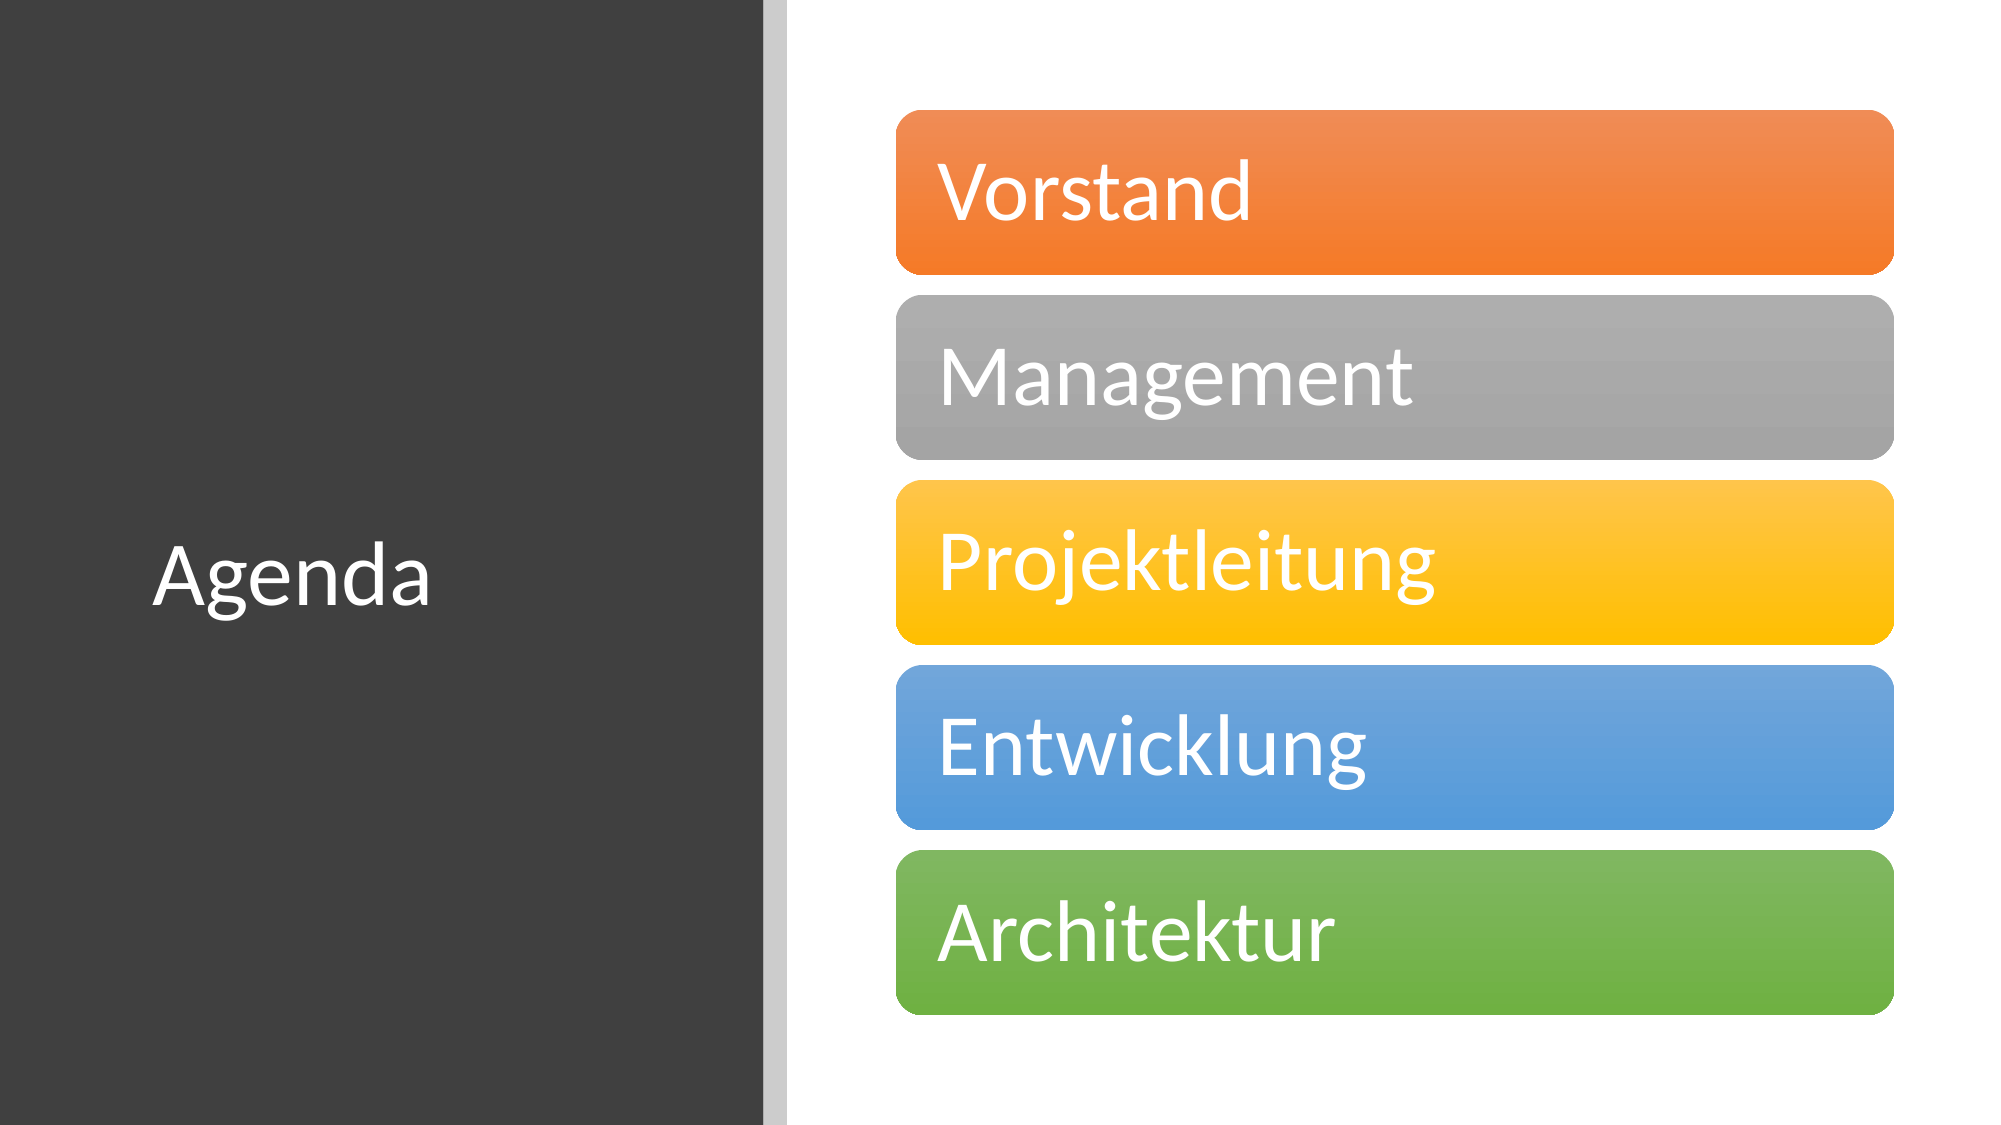

Vorstand
Management
Projektleitung
Entwicklung
Architektur
# Agenda